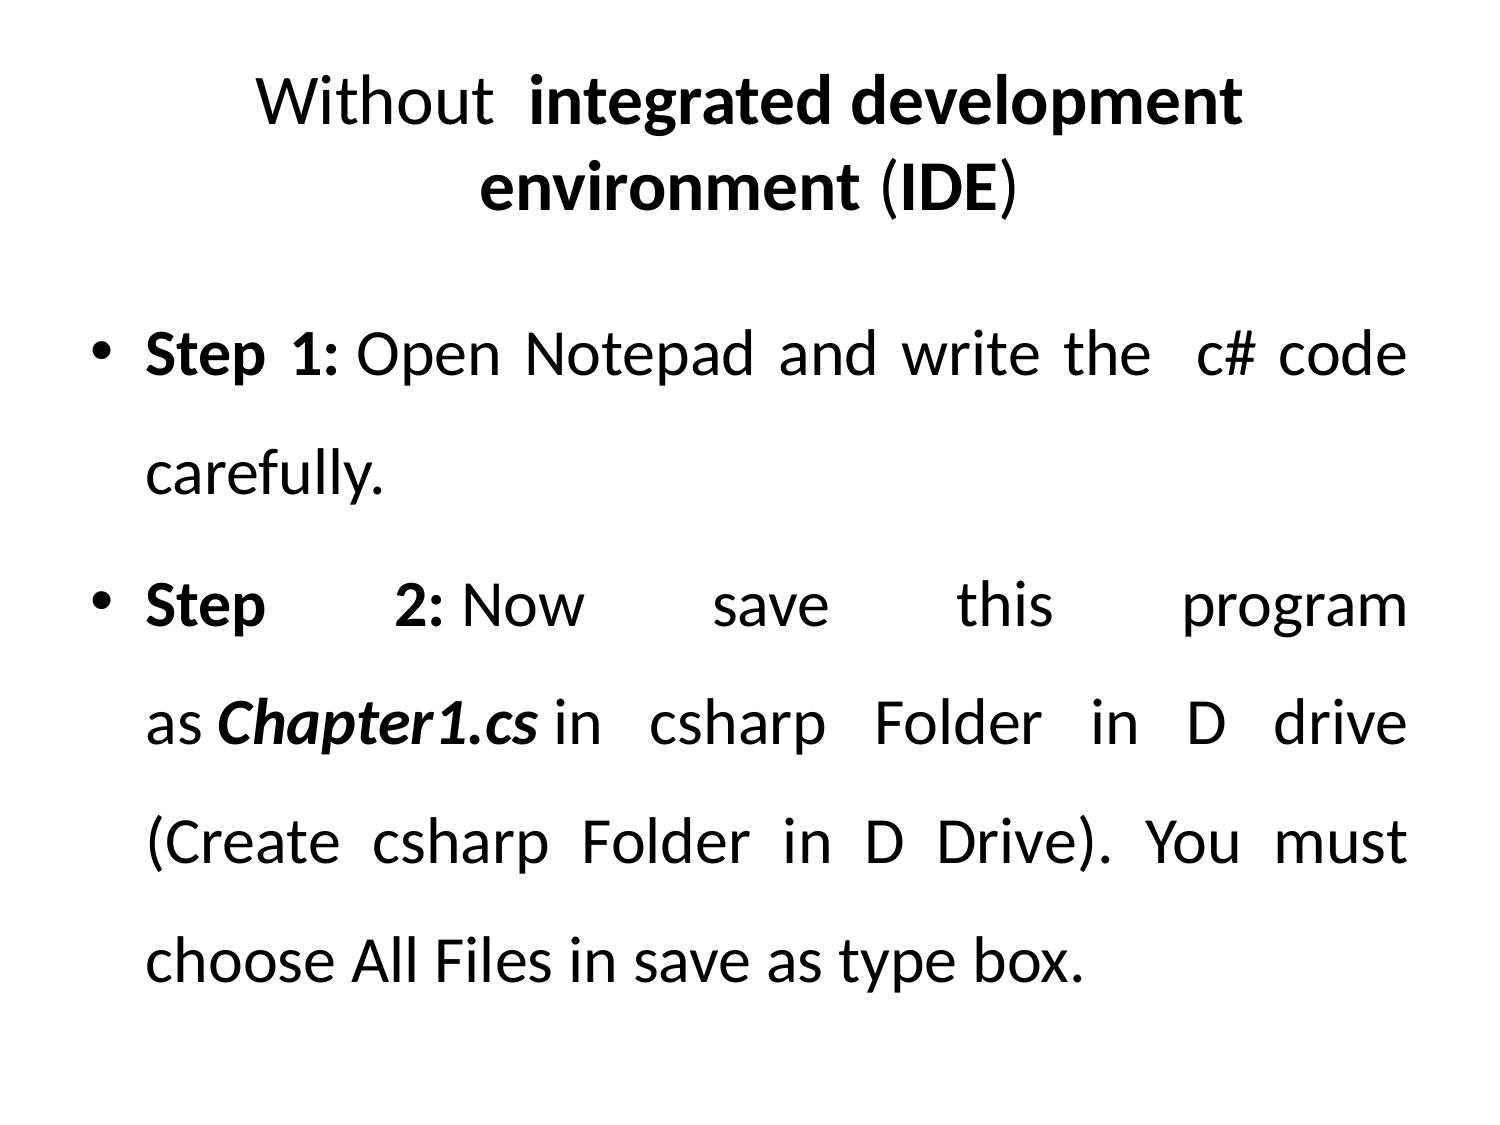

# Without  integrated development environment (IDE)
Step 1: Open Notepad and write the  c# code carefully.
Step 2: Now save this program as Chapter1.cs in csharp Folder in D drive (Create csharp Folder in D Drive). You must choose All Files in save as type box.